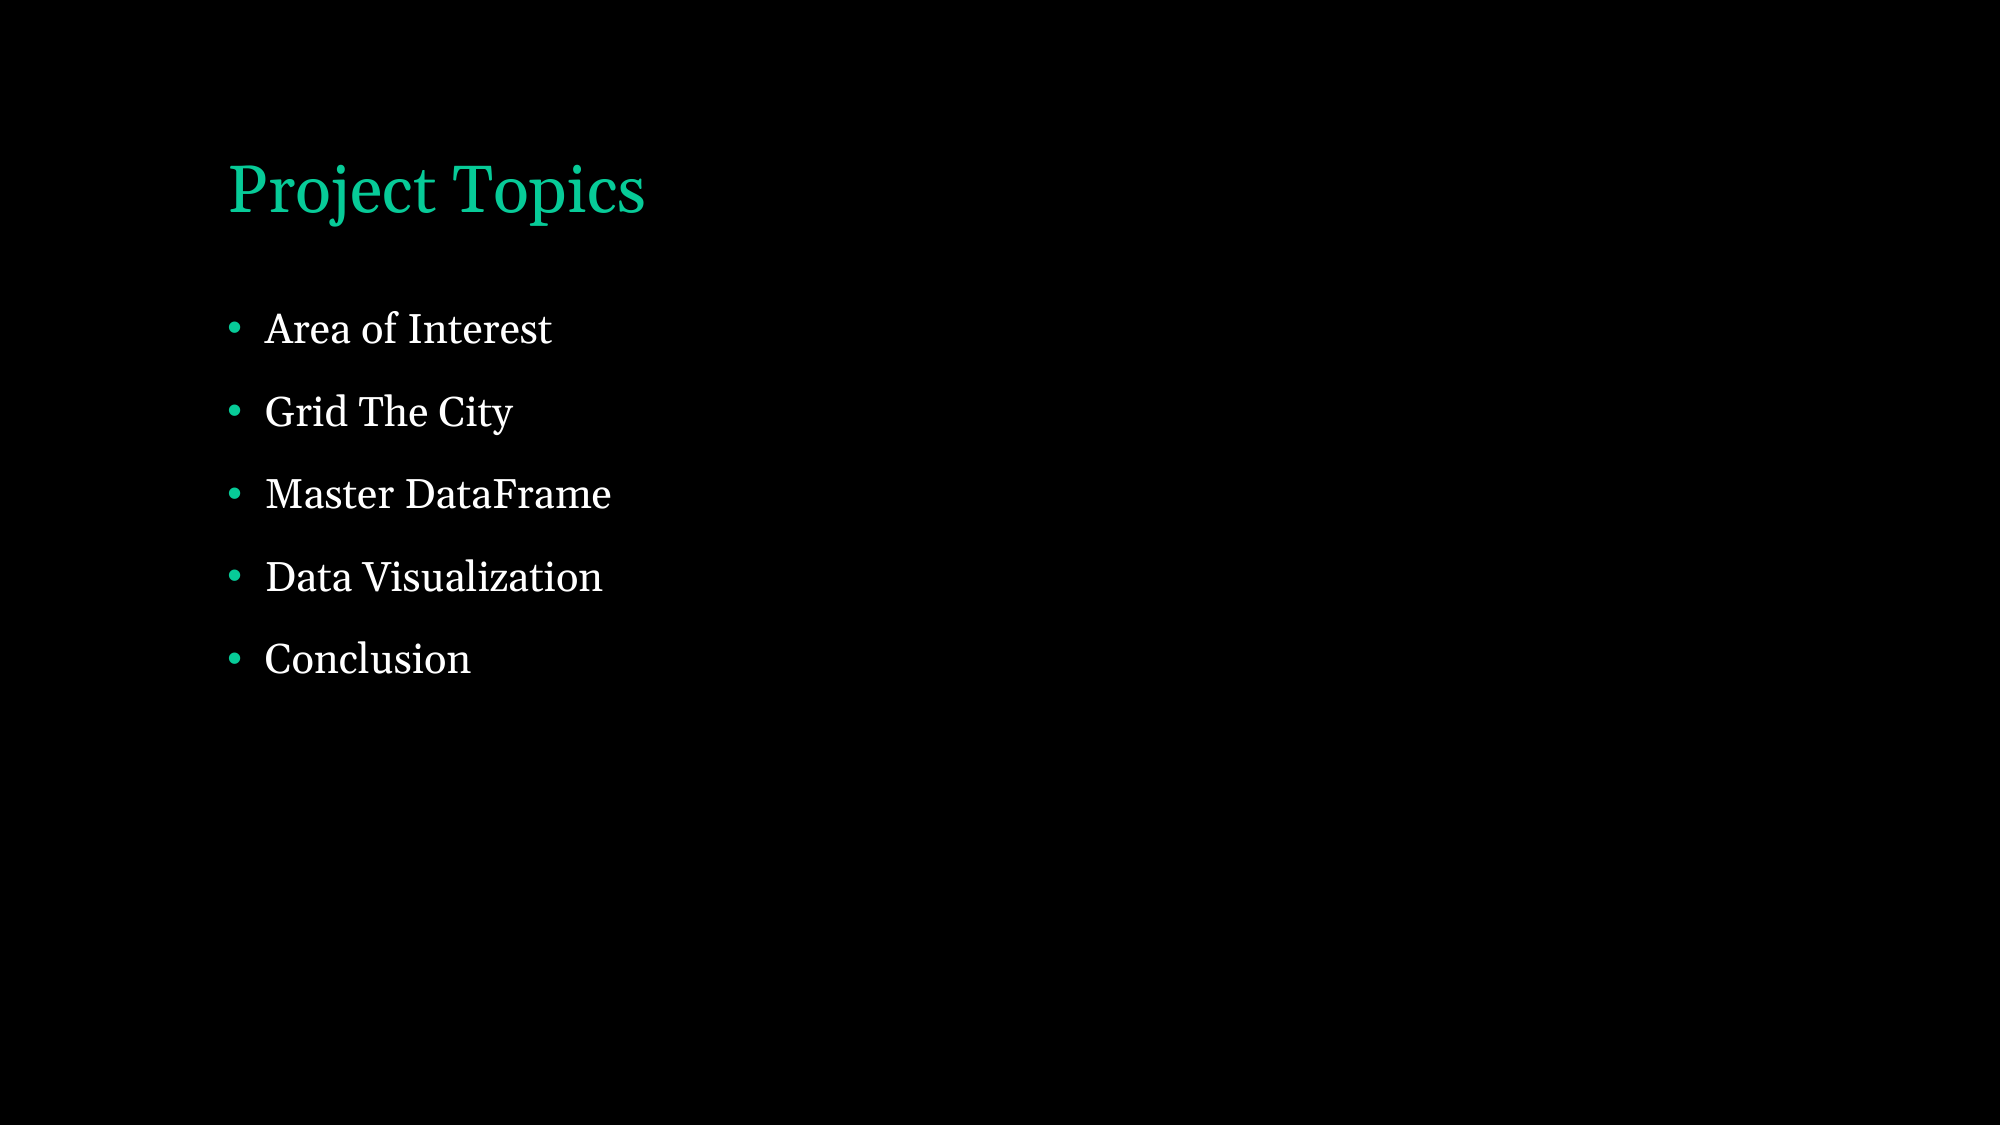

# Project Topics
Area of Interest
Grid The City
Master DataFrame
Data Visualization
Conclusion